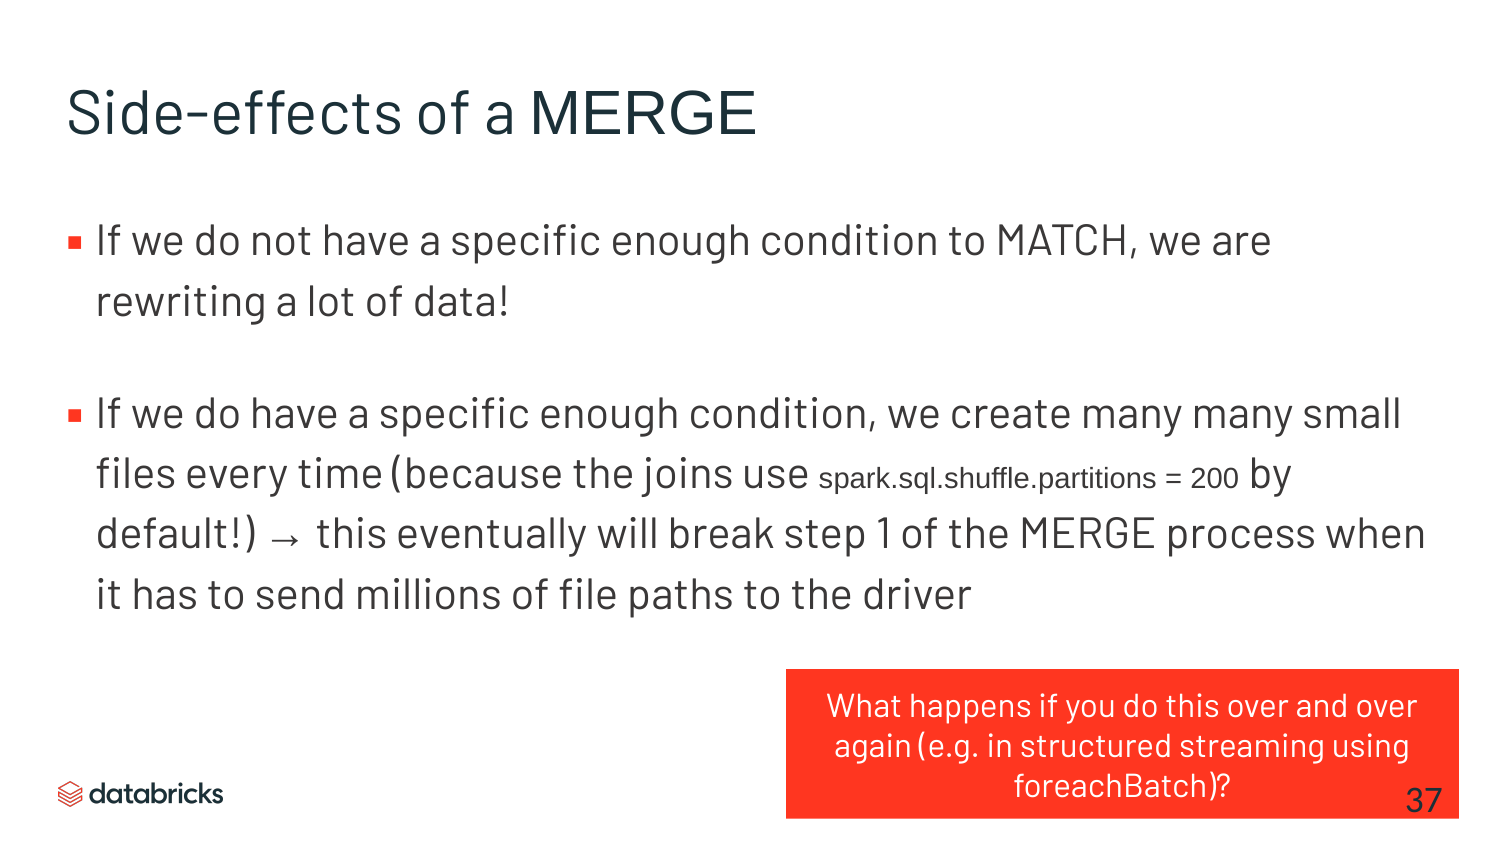

# Side-effects of a MERGE
If we do not have a specific enough condition to MATCH, we are rewriting a lot of data!

If we do have a specific enough condition, we create many many small files every time (because the joins use spark.sql.shuffle.partitions = 200 by default!) → this eventually will break step 1 of the MERGE process when it has to send millions of file paths to the driver
What happens if you do this over and over again (e.g. in structured streaming using foreachBatch)?
37